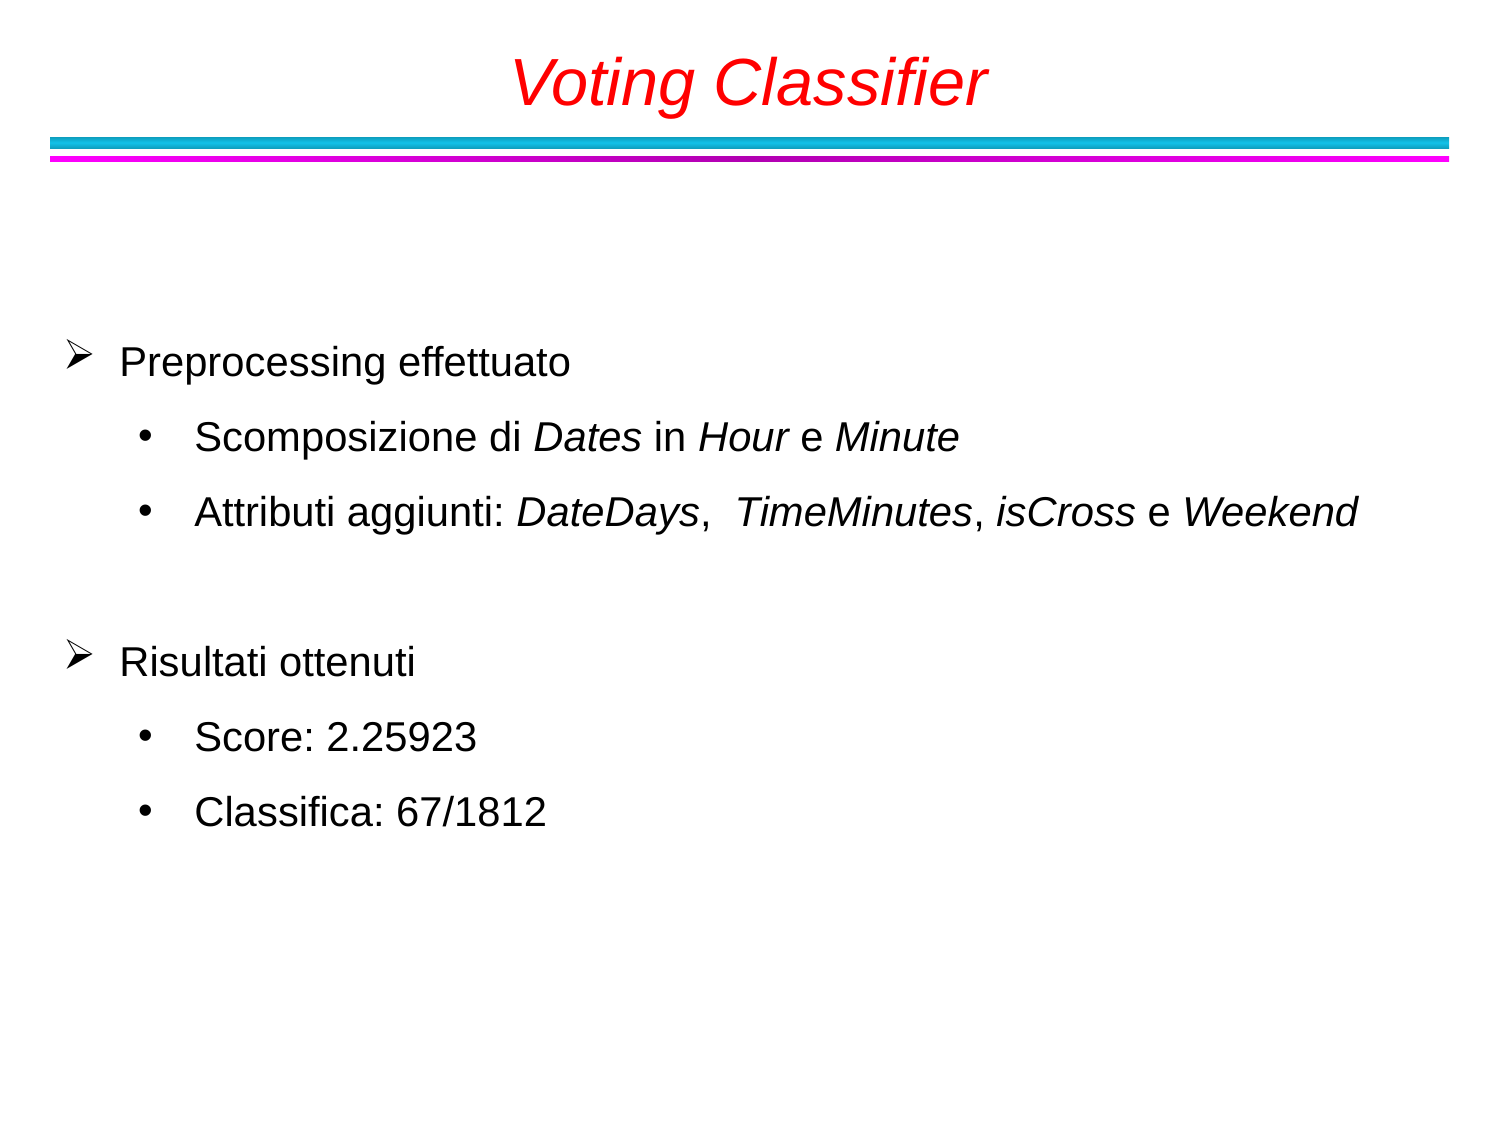

Voting Classifier
Preprocessing effettuato
Scomposizione di Dates in Hour e Minute
Attributi aggiunti: DateDays,  TimeMinutes, isCross e Weekend

Risultati ottenuti
Score: 2.25923
Classifica: 67/1812